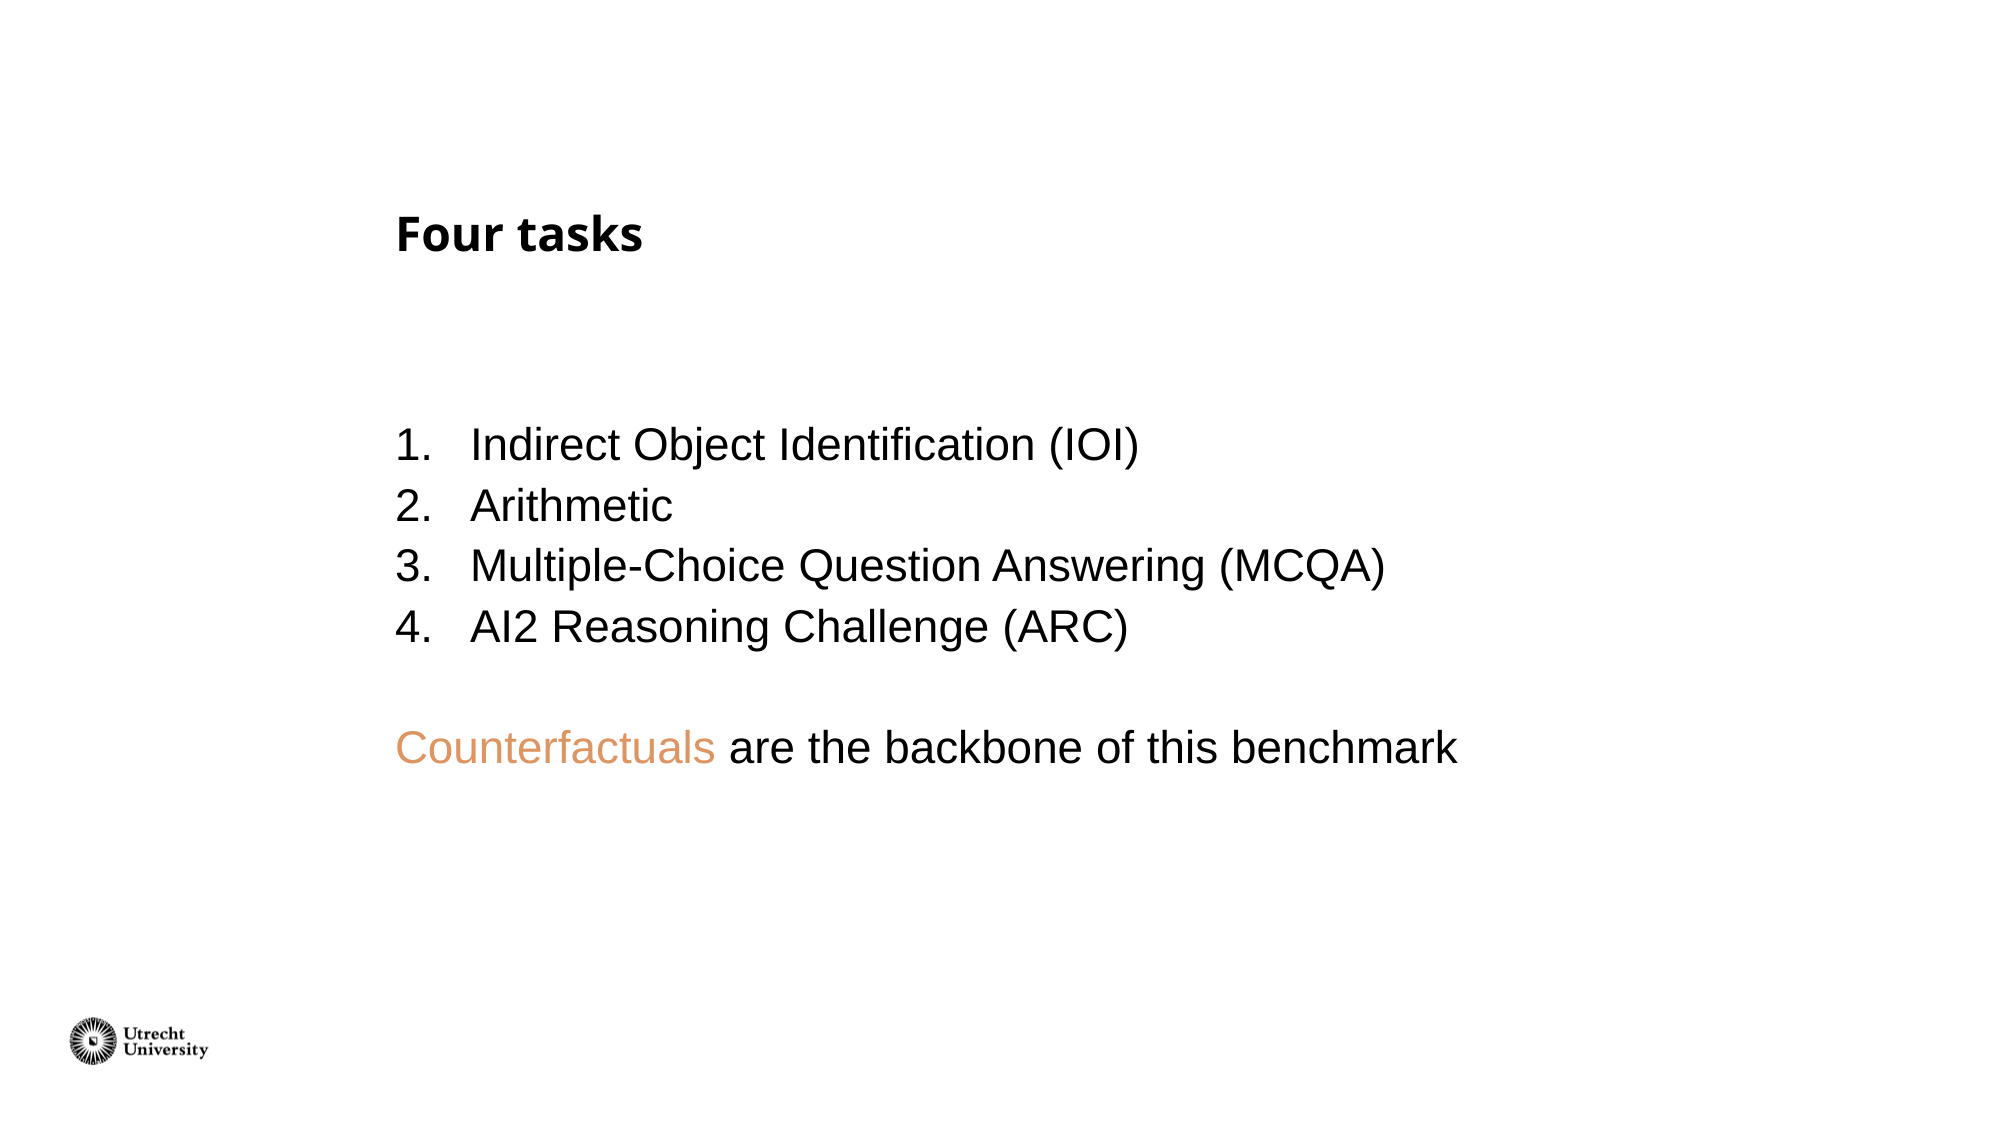

# Four tasks
Indirect Object Identification (IOI)
Arithmetic
Multiple-Choice Question Answering (MCQA)
AI2 Reasoning Challenge (ARC)

Counterfactuals are the backbone of this benchmark